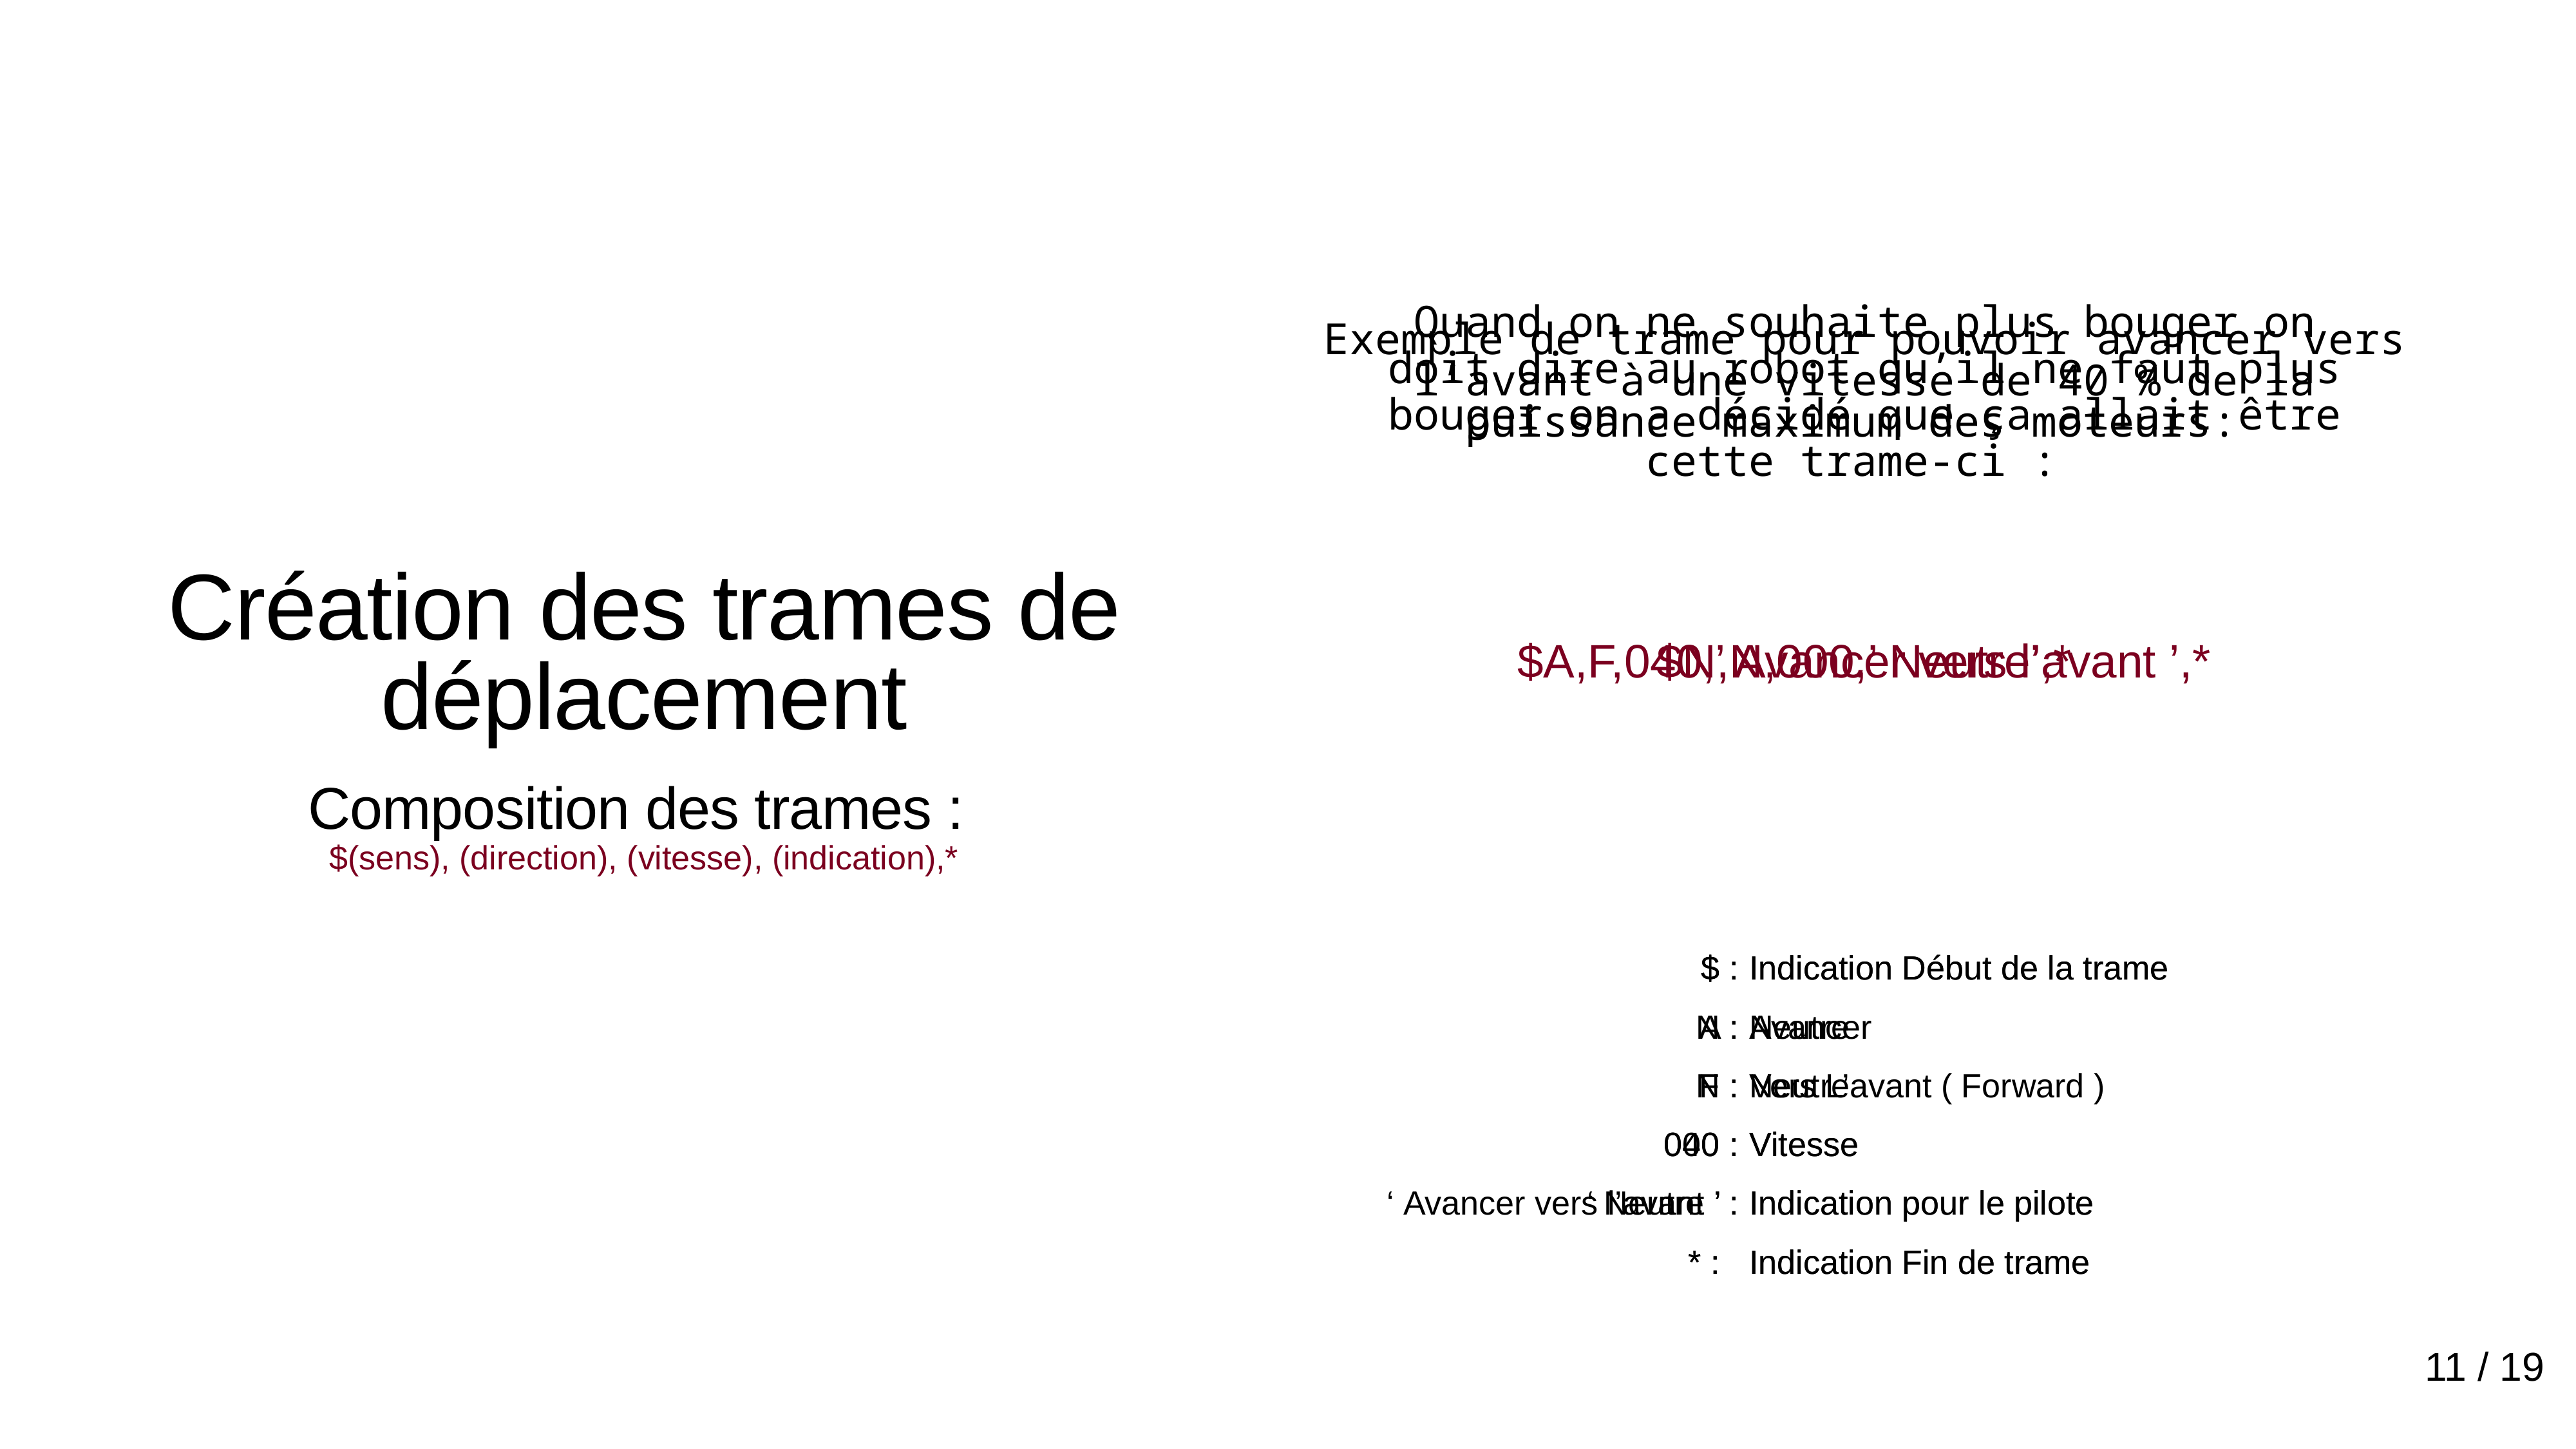

Quand on ne souhaite plus bouger on doit dire au robot qu’il ne faut plus bouger on a décidé que ça allait être cette trame-ci :
Exemple de trame pour pouvoir avancer vers l’avant à une vitesse de 40 % de la puissance maximum des moteurs:
# Création des trames de déplacement
$A,F,040,’ Avancer vers l’avant ’,*
$N,N,000,’ Neutre’,*
Composition des trames :
$(sens), (direction), (vitesse), (indication),*

| $ : | Indication Début de la trame |
| --- | --- |
| A : | Avancer |
| F : | Vers L’avant ( Forward ) |
| 040 : | Vitesse |
| ‘ Avancer vers l’avant ’ : | Indication pour le pilote |
| \* : | Indication Fin de trame |
| $ : | Indication Début de la trame |
| --- | --- |
| N : | Neutre |
| N : | Neutre |
| 000 : | Vitesse |
| ‘ Neutre ’ : | Indication pour le pilote |
| \* : | Indication Fin de trame |
11 / 19